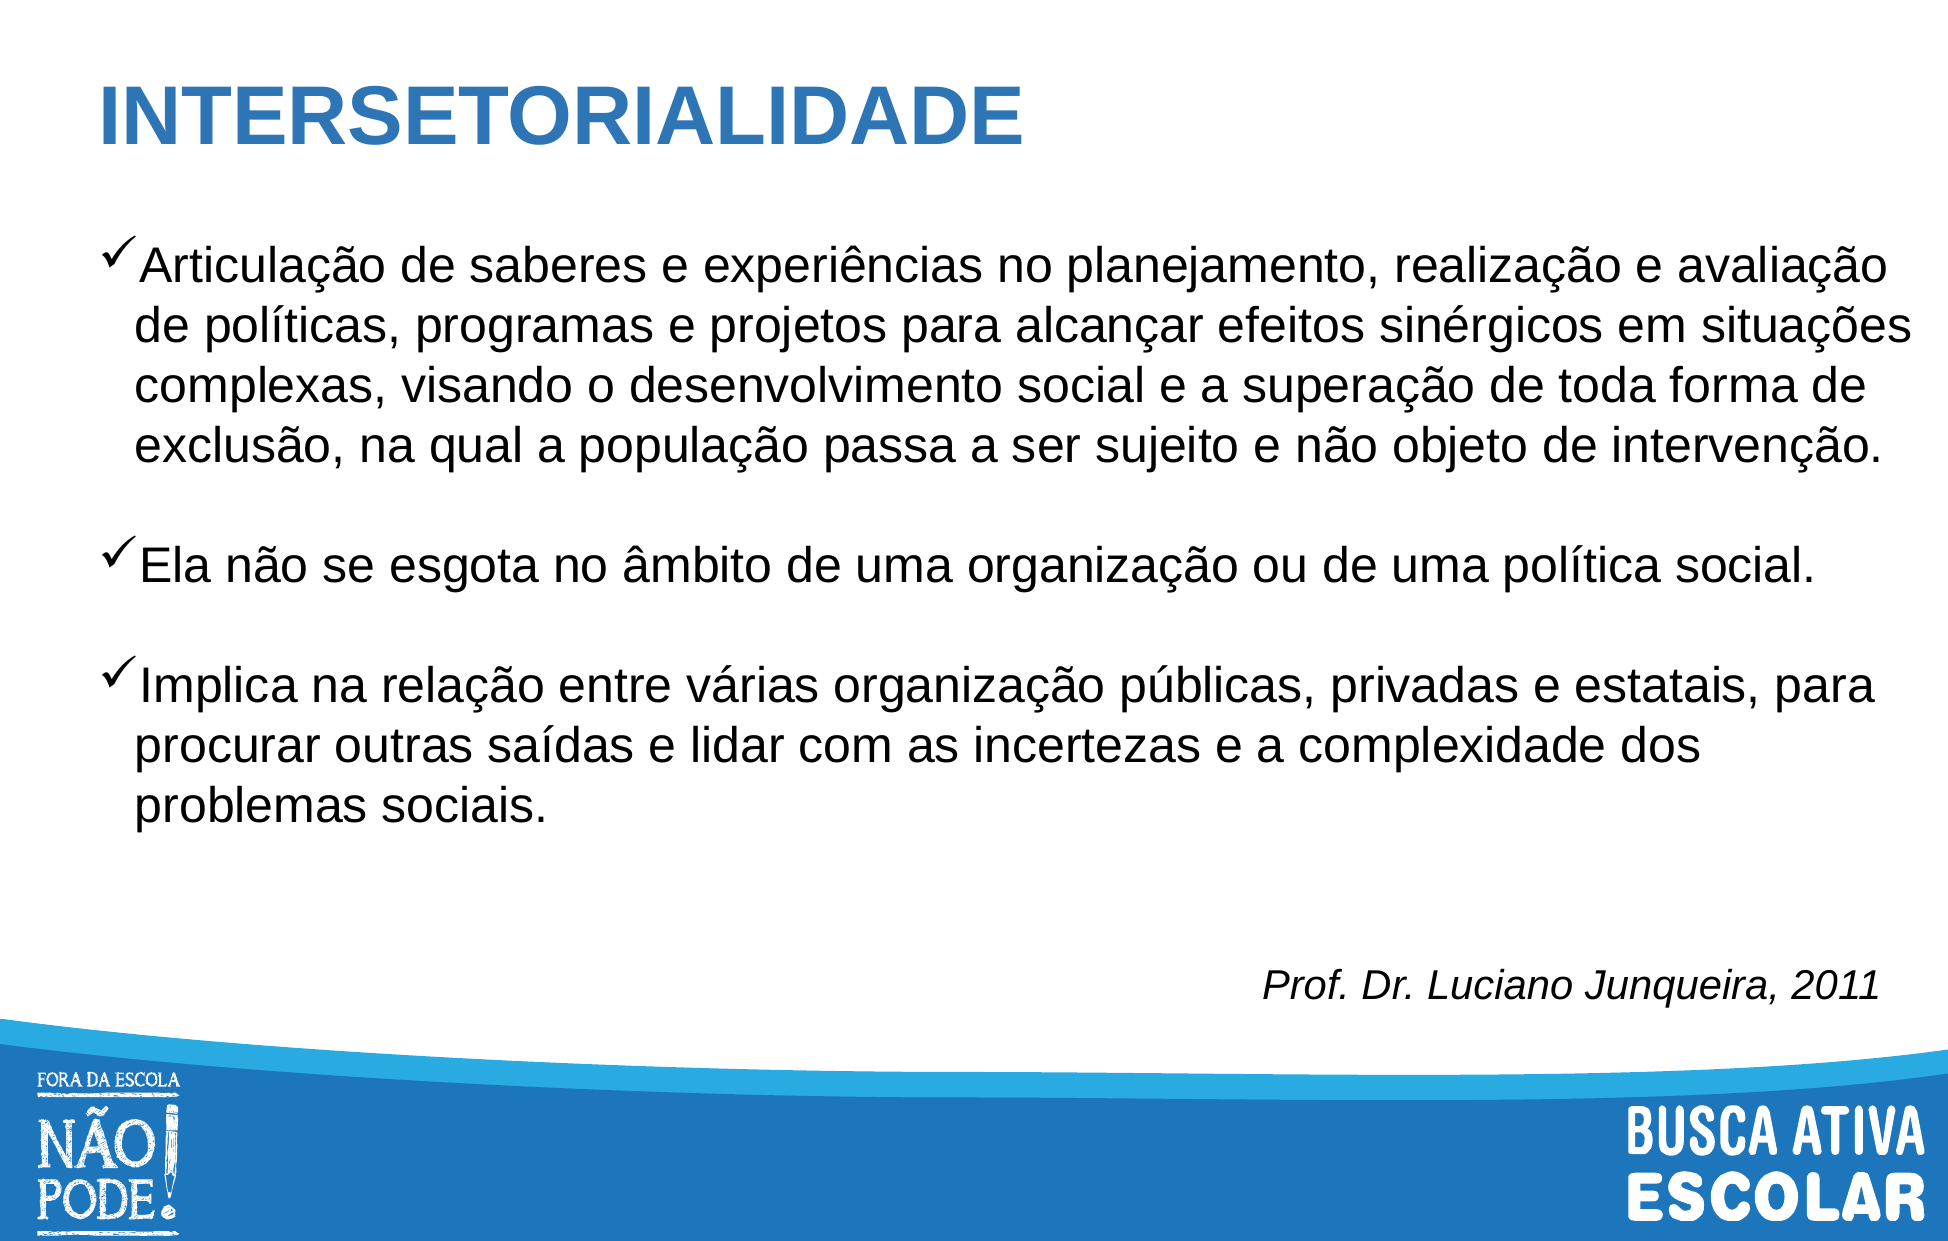

# INTERSETORIALIDADE
Articulação de saberes e experiências no planejamento, realização e avaliação de políticas, programas e projetos para alcançar efeitos sinérgicos em situações complexas, visando o desenvolvimento social e a superação de toda forma de exclusão, na qual a população passa a ser sujeito e não objeto de intervenção.

Ela não se esgota no âmbito de uma organização ou de uma política social.

Implica na relação entre várias organização públicas, privadas e estatais, para procurar outras saídas e lidar com as incertezas e a complexidade dos problemas sociais.

Prof. Dr. Luciano Junqueira, 2011